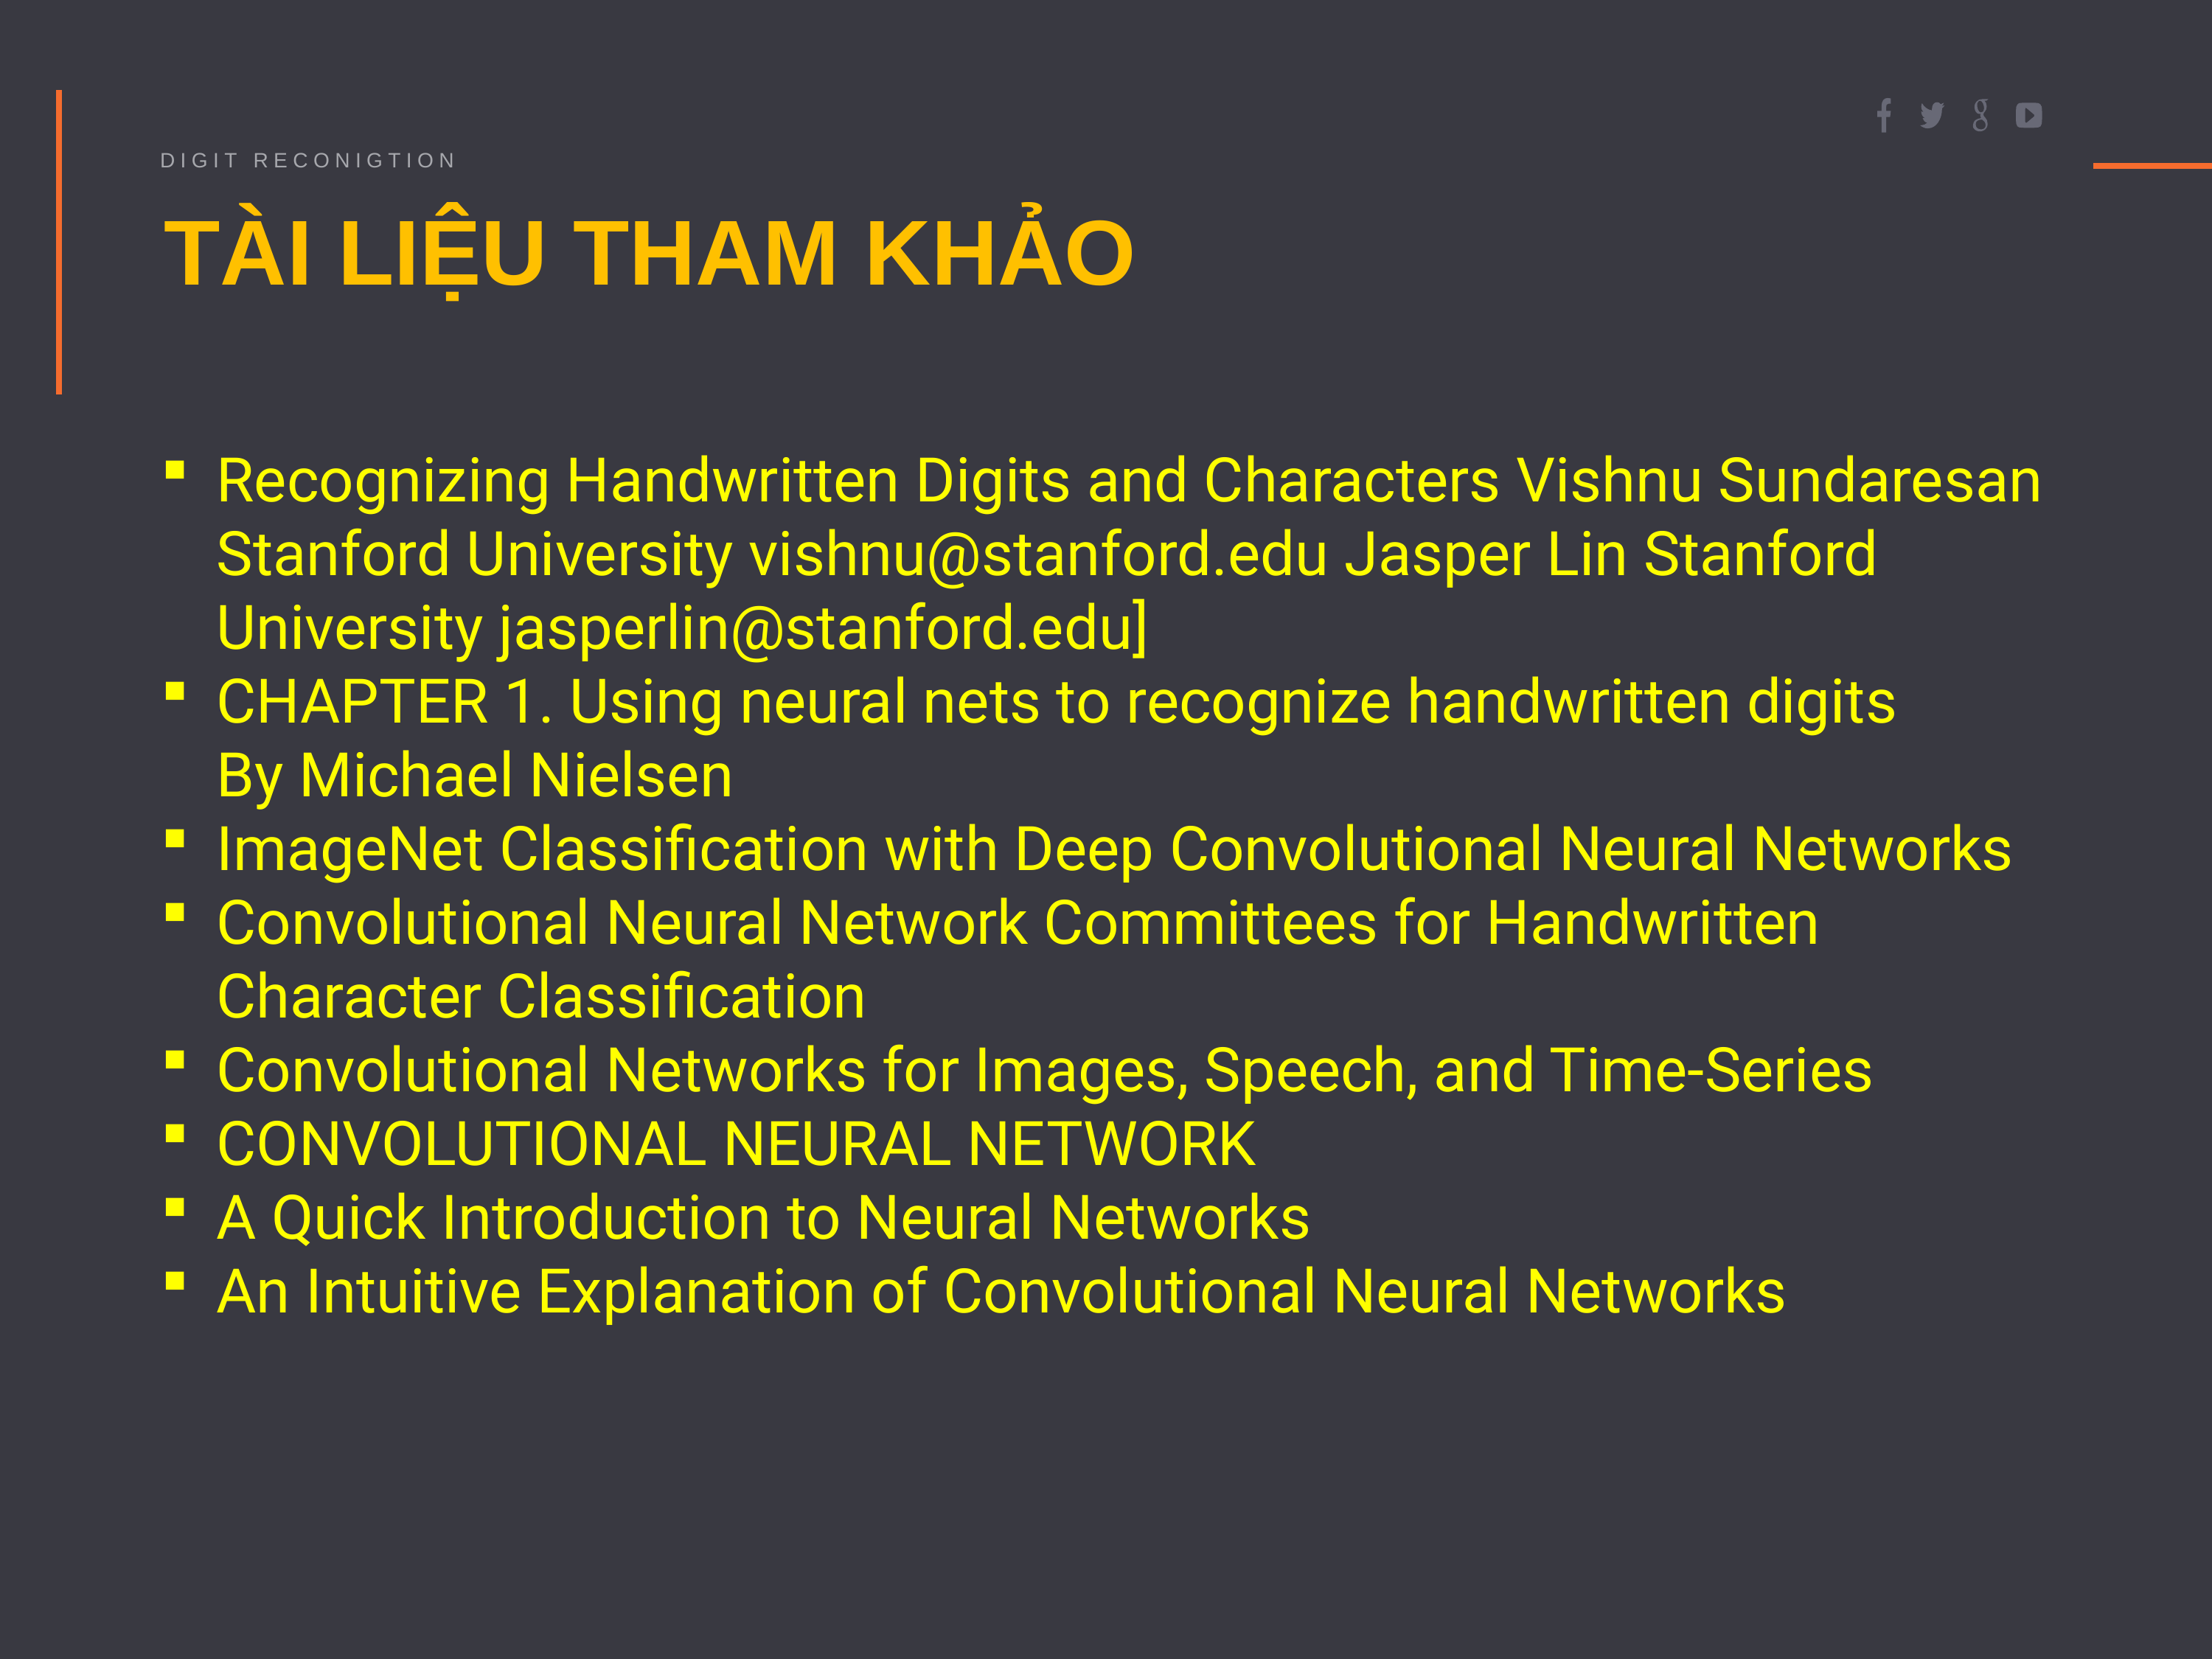

Digit reconigtion
TÀI LIỆU THAM KHẢO
Recognizing Handwritten Digits and Characters Vishnu Sundaresan Stanford University vishnu@stanford.edu Jasper Lin Stanford University jasperlin@stanford.edu]
CHAPTER 1. Using neural nets to recognize handwritten digits By Michael Nielsen
ImageNet Classification with Deep Convolutional Neural Networks
Convolutional Neural Network Committees for Handwritten Character Classification
Convolutional Networks for Images, Speech, and Time-Series
CONVOLUTIONAL NEURAL NETWORK
A Quick Introduction to Neural Networks
An Intuitive Explanation of Convolutional Neural Networks